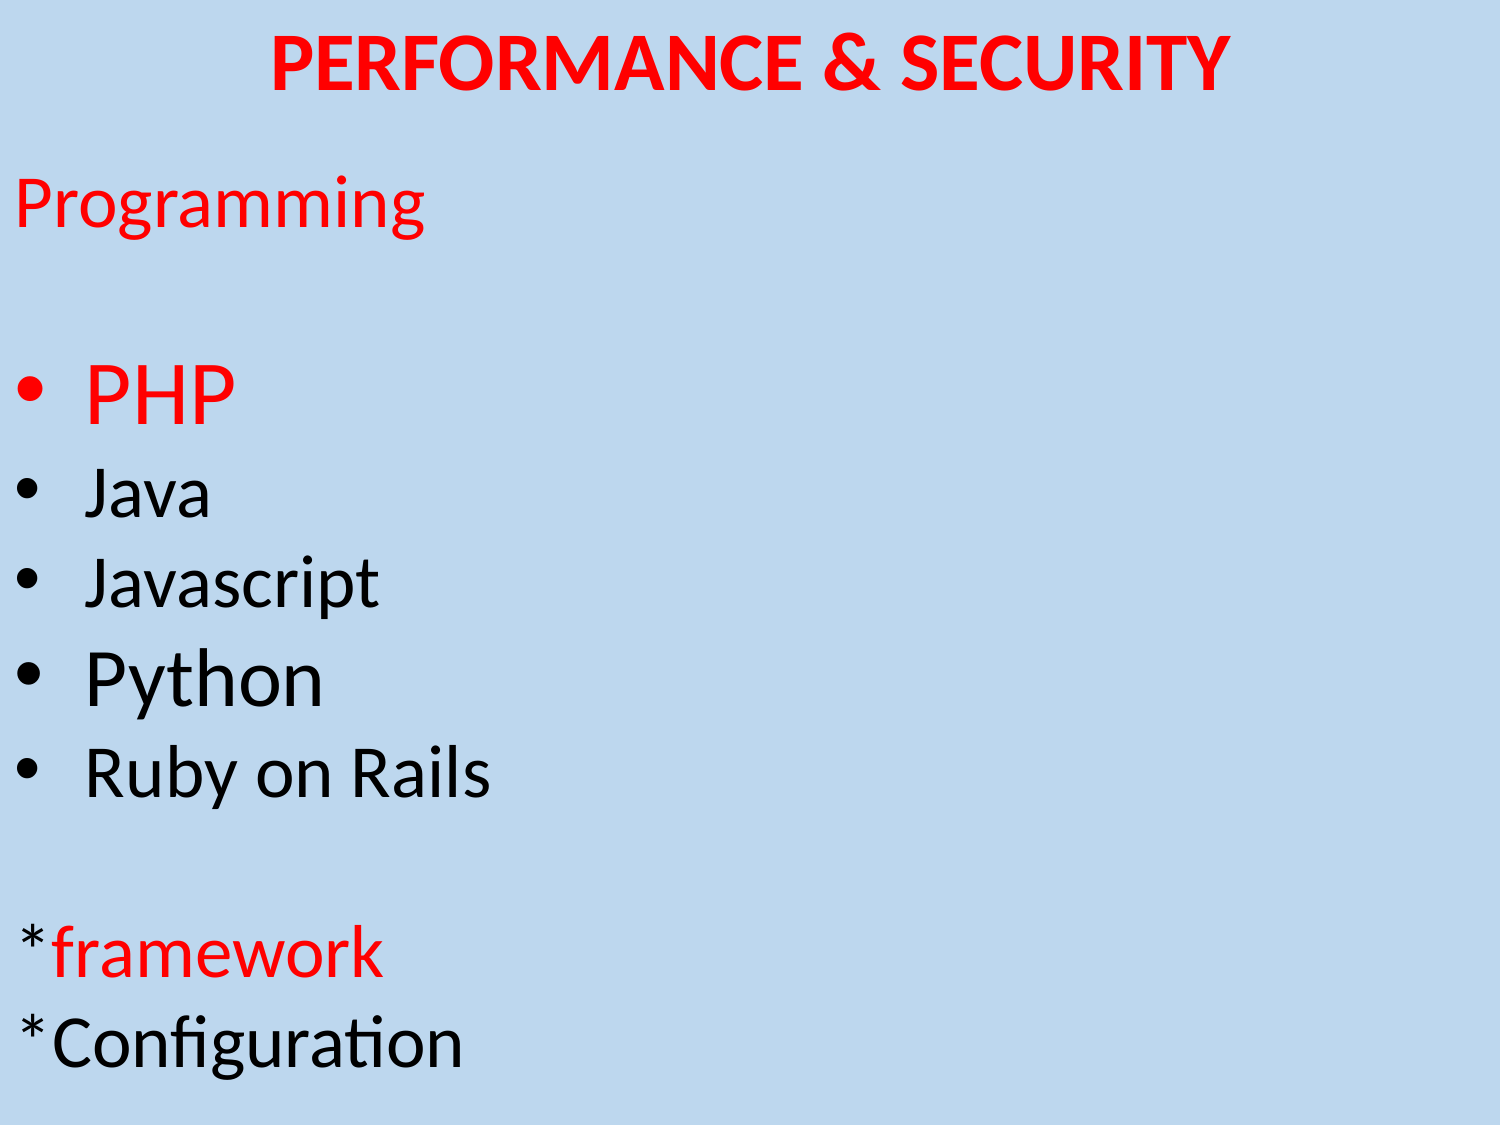

PERFORMANCE & SECURITY
Programming

PHP
Java
Javascript
Python
Ruby on Rails

*framework
*Configuration